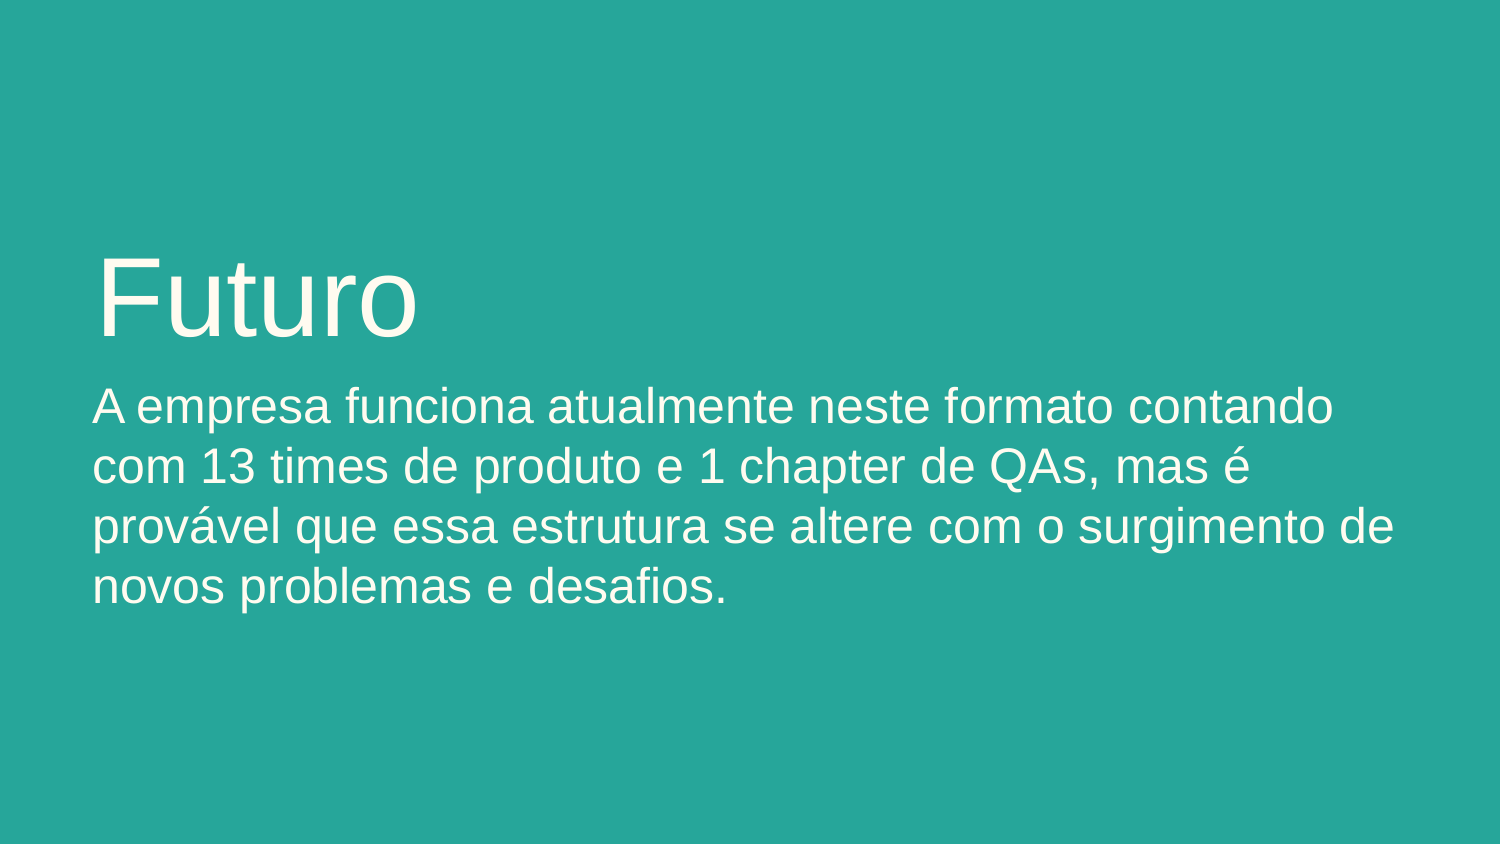

# Futuro

A empresa funciona atualmente neste formato contando com 13 times de produto e 1 chapter de QAs, mas é provável que essa estrutura se altere com o surgimento de novos problemas e desafios.